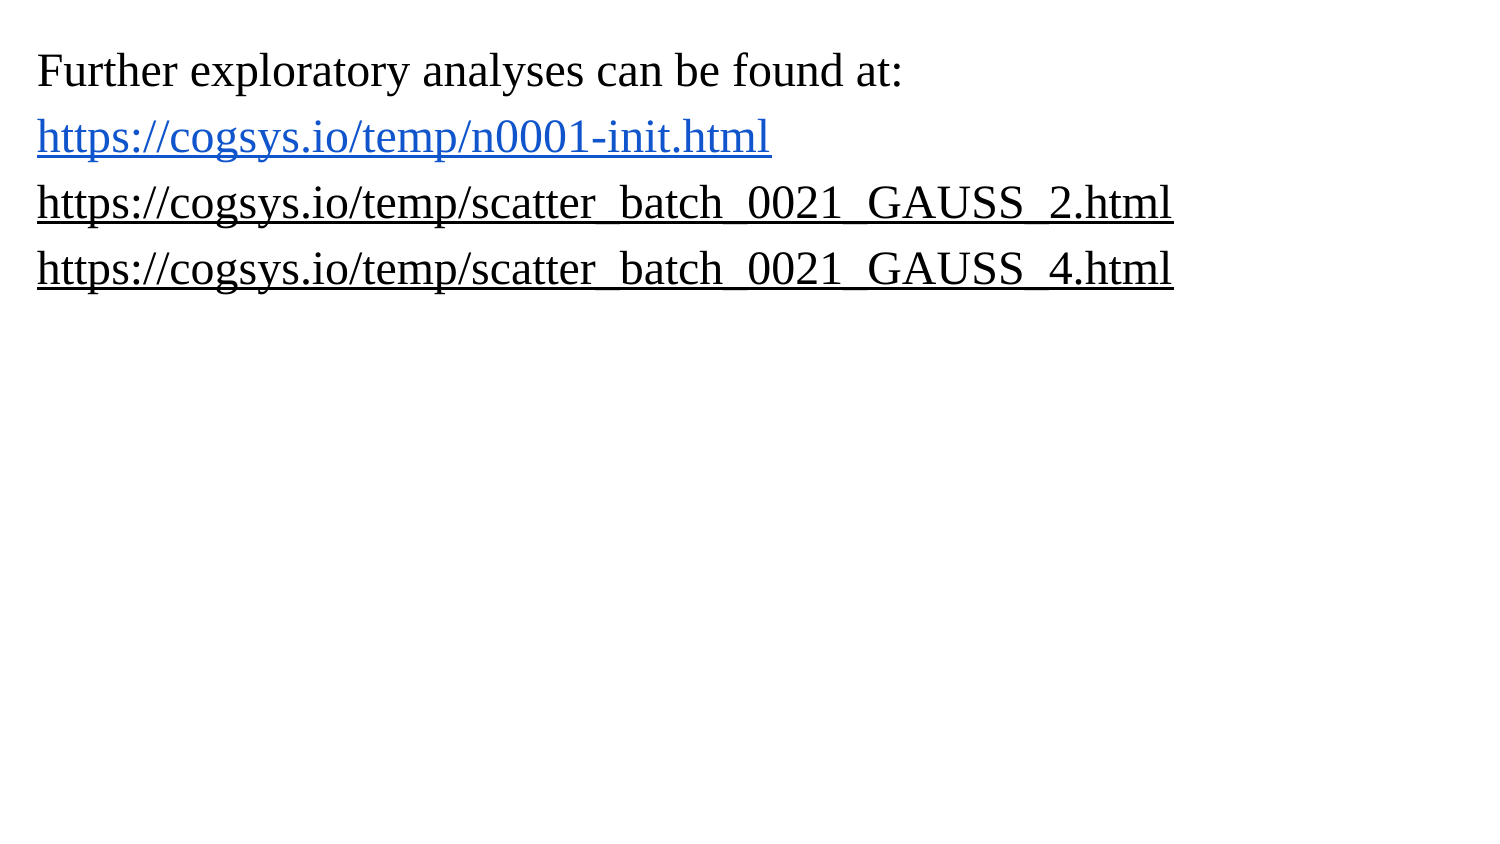

Further exploratory analyses can be found at: https://cogsys.io/temp/n0001-init.html
https://cogsys.io/temp/scatter_batch_0021_GAUSS_2.html
https://cogsys.io/temp/scatter_batch_0021_GAUSS_4.html